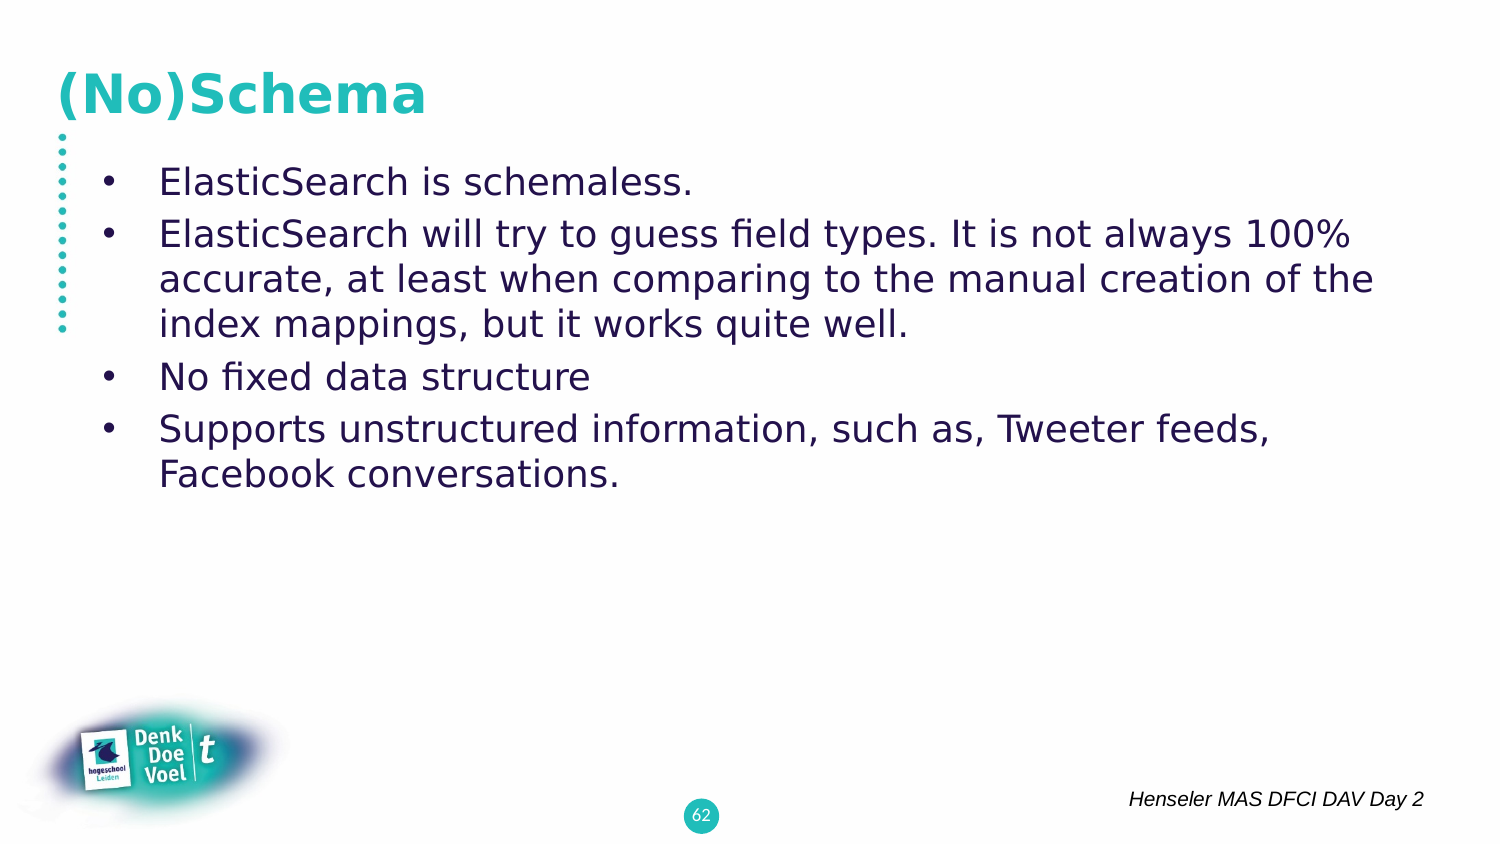

# (No)Schema
ElasticSearch is schemaless.
ElasticSearch will try to guess field types. It is not always 100% accurate, at least when comparing to the manual creation of the index mappings, but it works quite well.
No fixed data structure
Supports unstructured information, such as, Tweeter feeds, Facebook conversations.